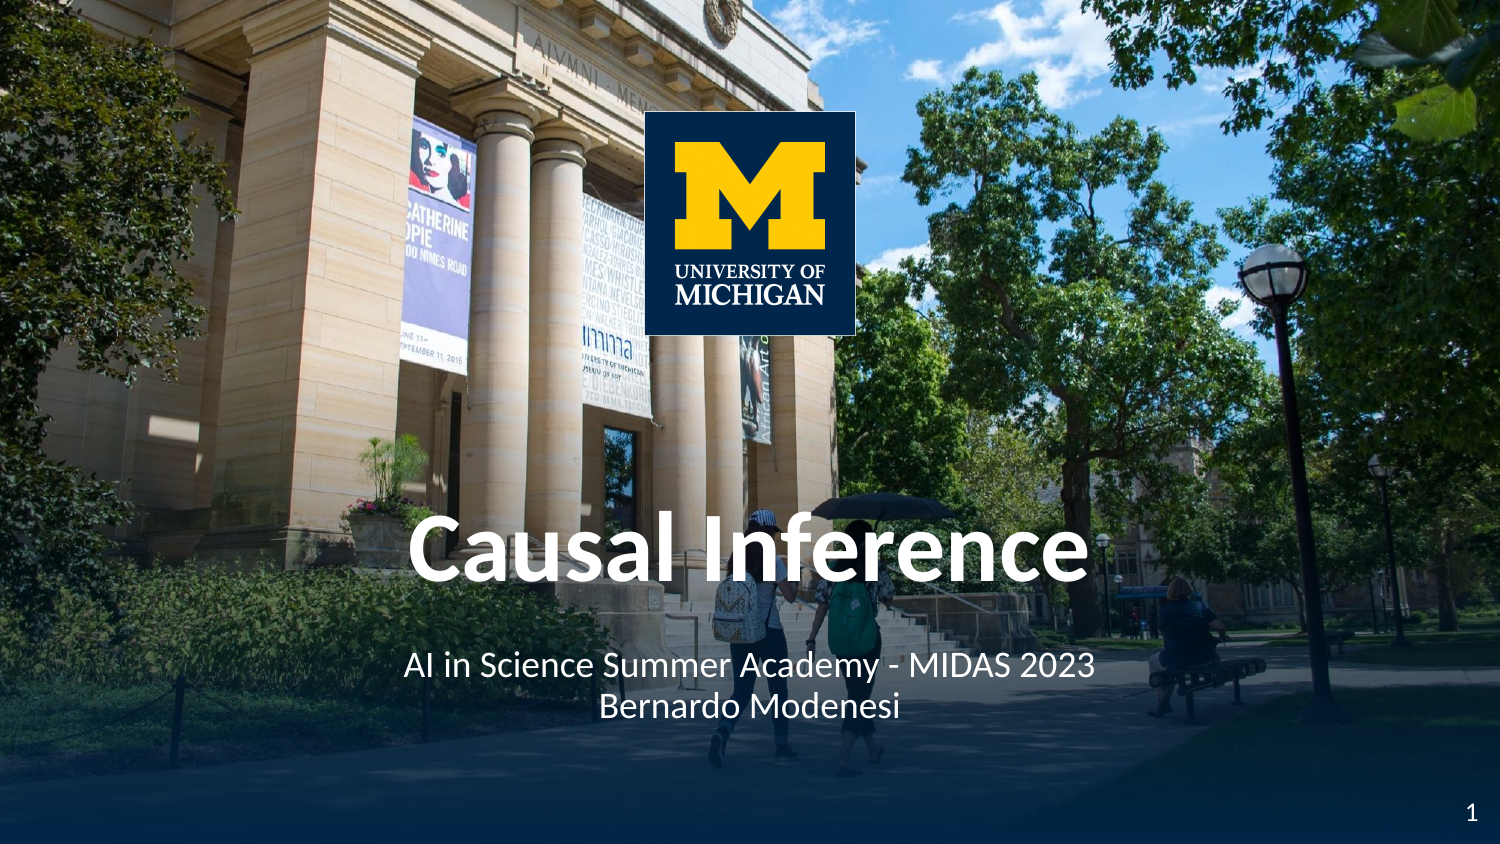

# Causal Inference
AI in Science Summer Academy - MIDAS 2023
Bernardo Modenesi
1